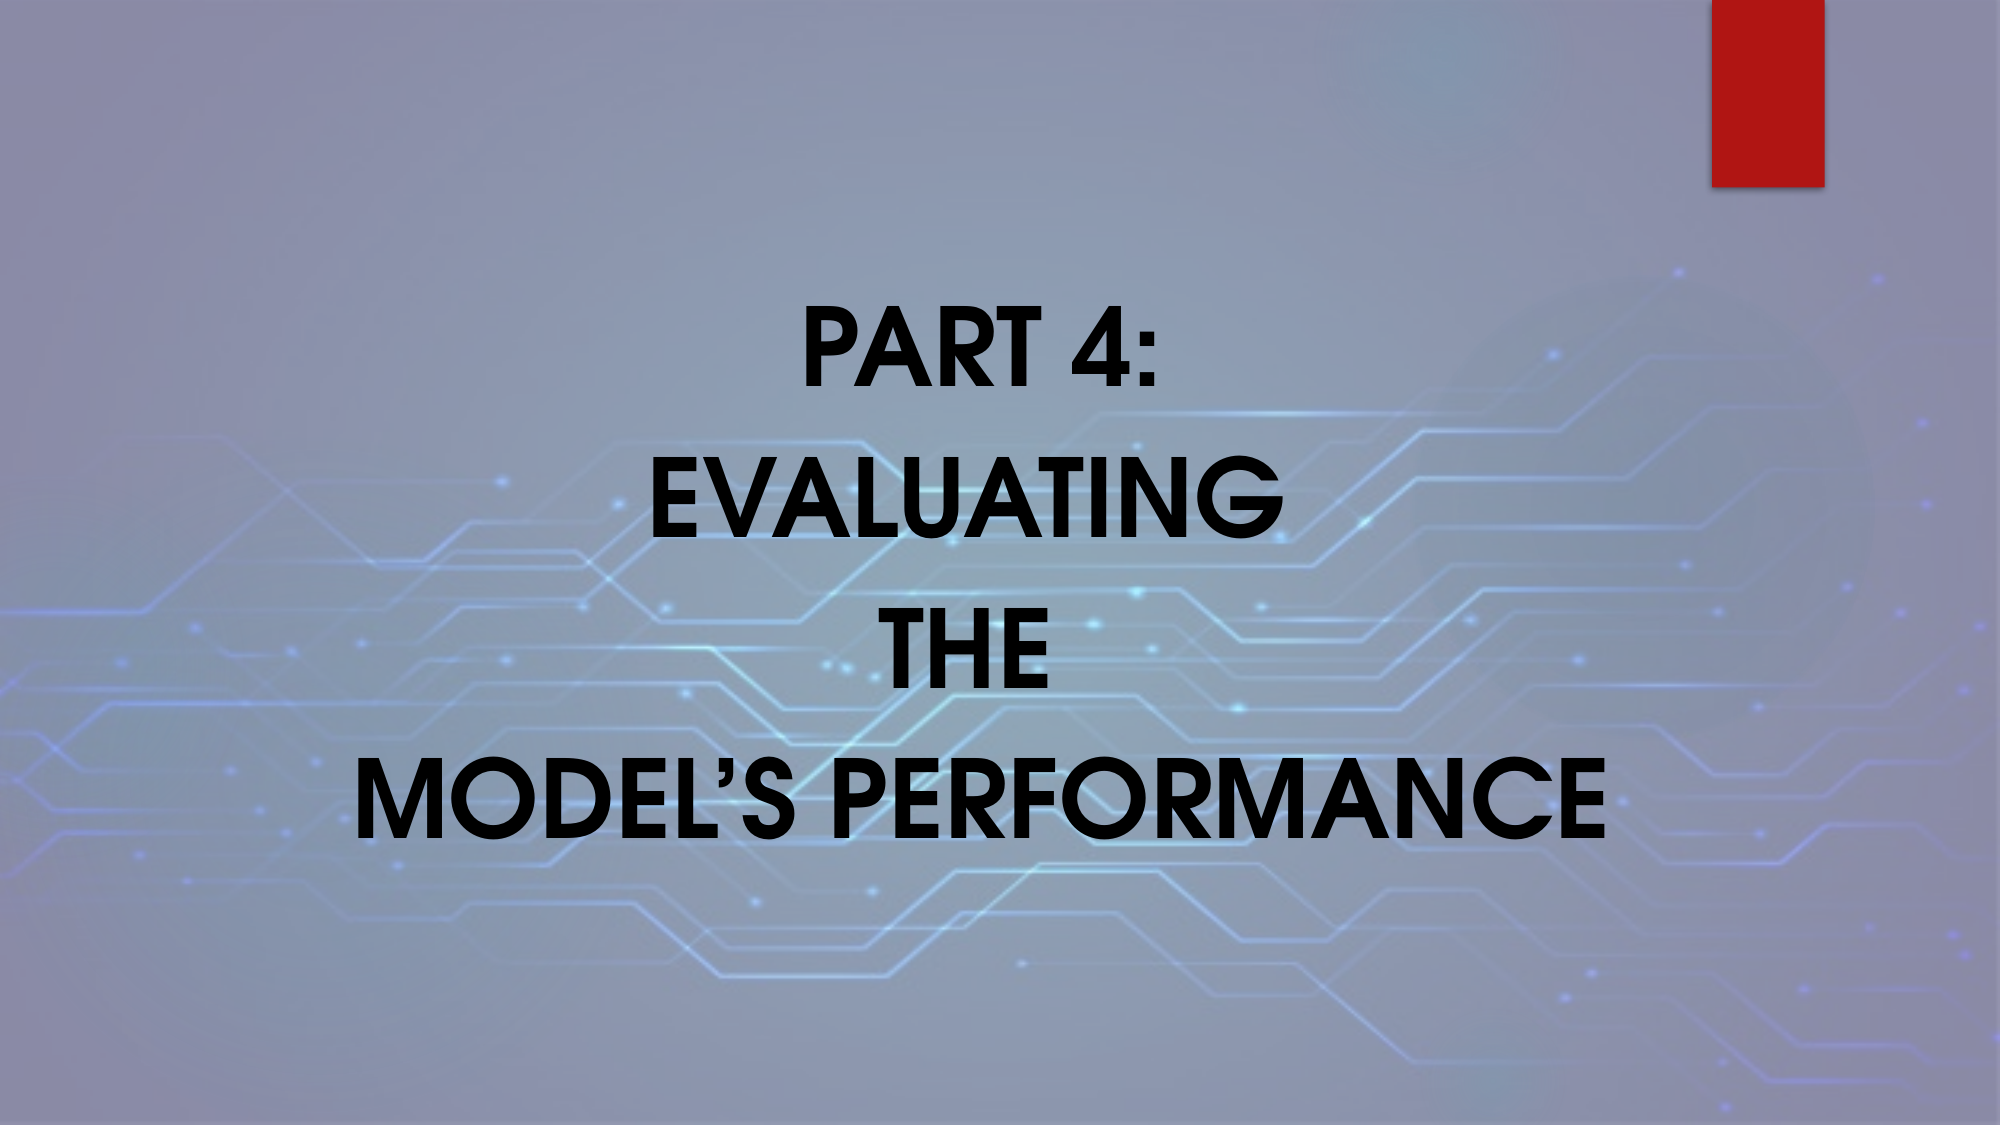

#
PART 4:
EVALUATING
THE
MODEL’S PERFORMANCE